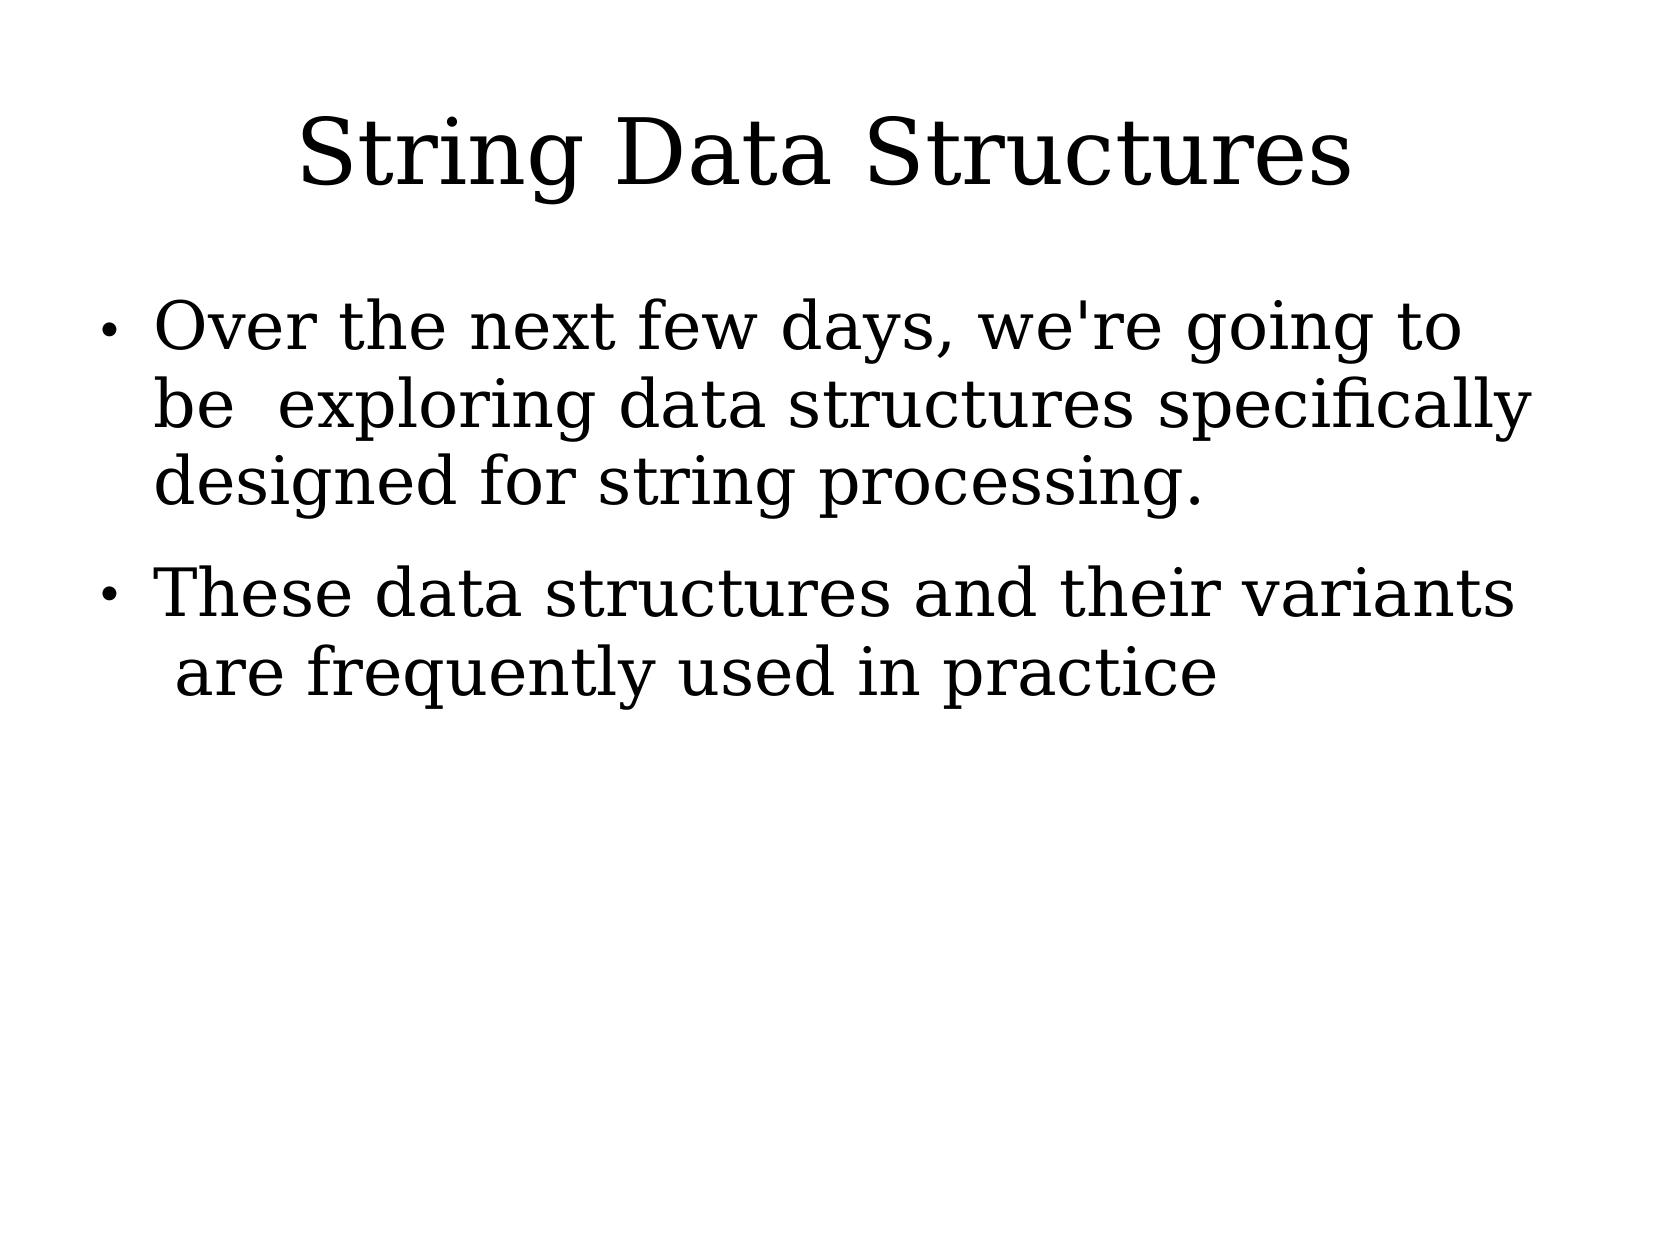

# String Data Structures
Over the next few days, we're going	to	be  exploring data structures specifically  designed for string processing.
These data structures and their variants  are frequently used in practice
●
●